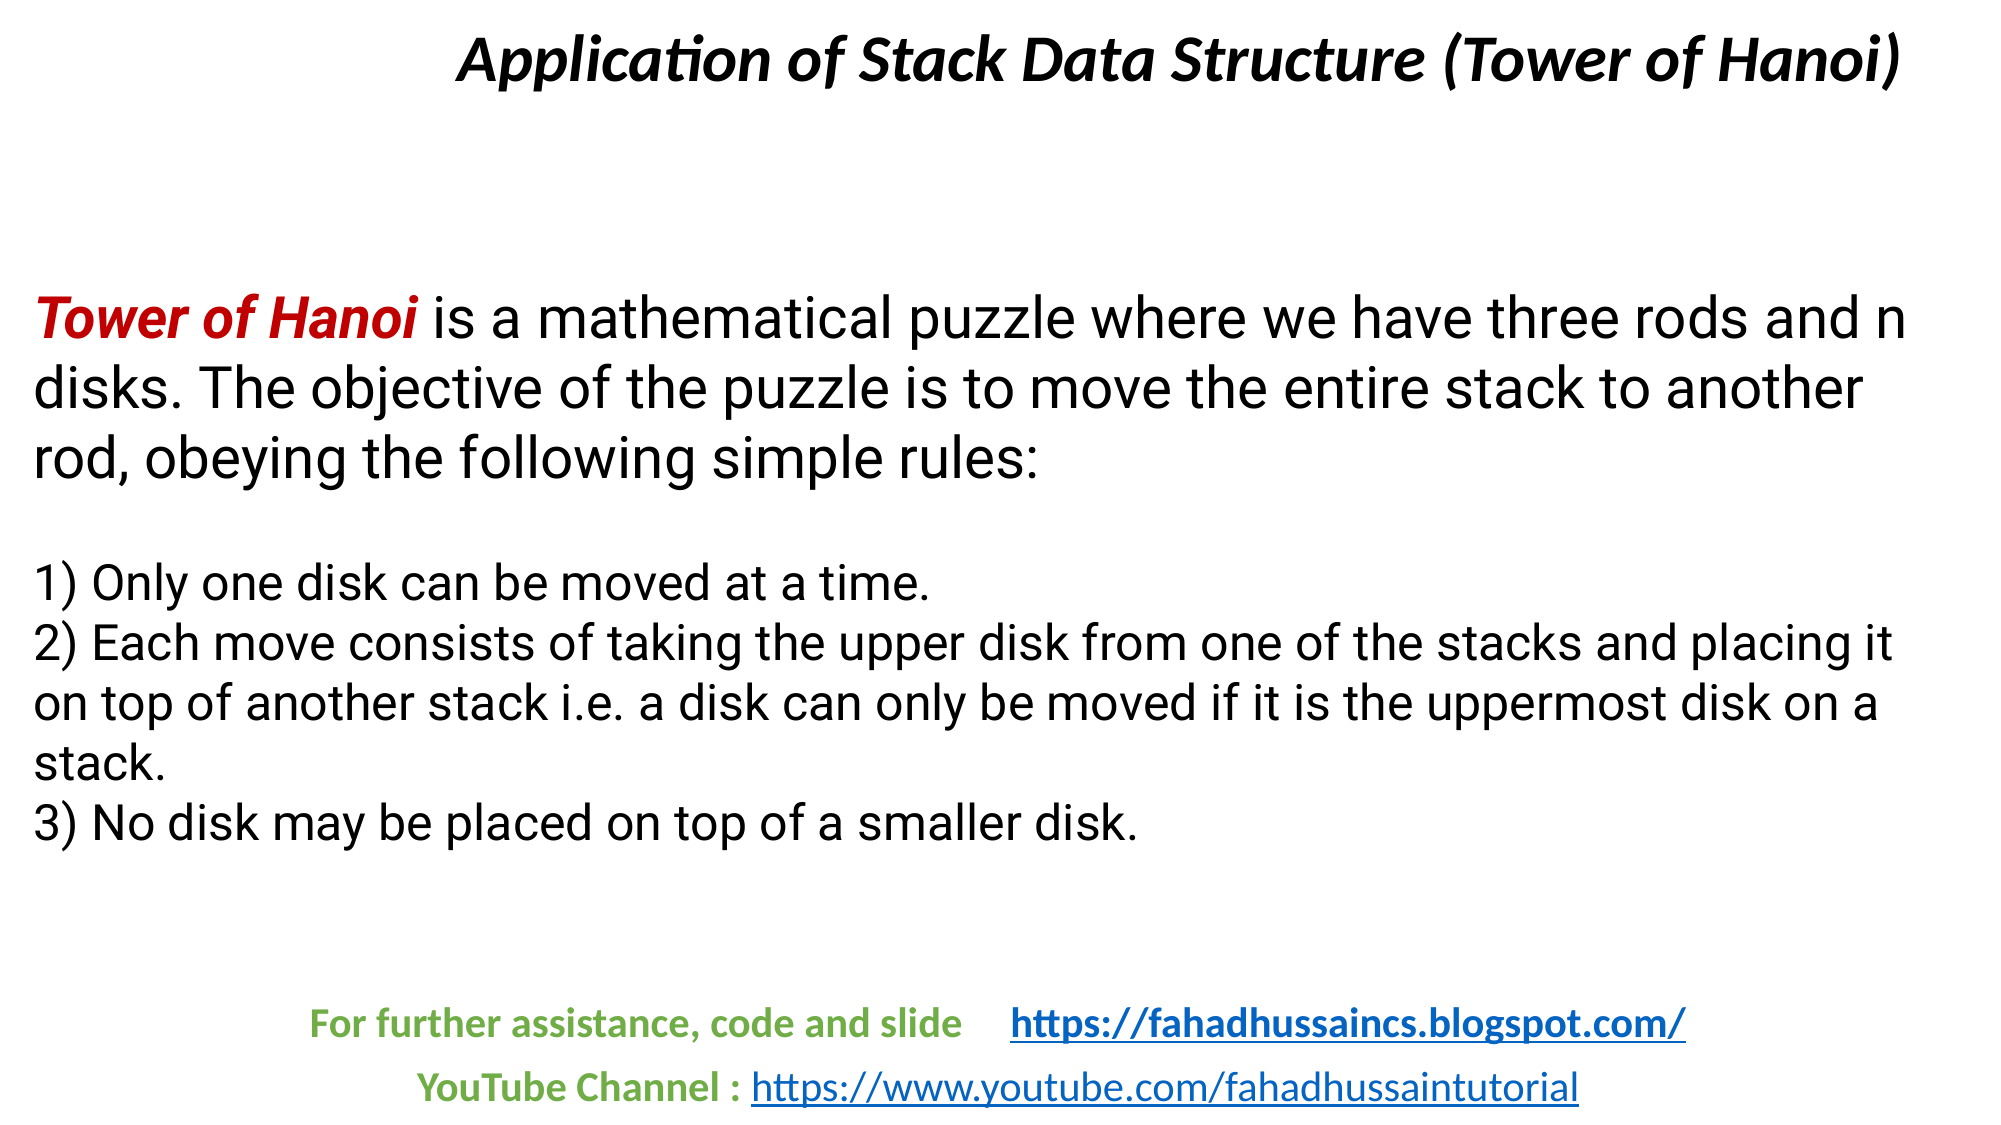

Application of Stack Data Structure (Tower of Hanoi)

Tower of Hanoi is a mathematical puzzle where we have three rods and n disks. The objective of the puzzle is to move the entire stack to another rod, obeying the following simple rules:
1) Only one disk can be moved at a time.
2) Each move consists of taking the upper disk from one of the stacks and placing it on top of another stack i.e. a disk can only be moved if it is the uppermost disk on a stack.
3) No disk may be placed on top of a smaller disk.

For further assistance, code and slide     https://fahadhussaincs.blogspot.com/
YouTube Channel : https://www.youtube.com/fahadhussaintutorial